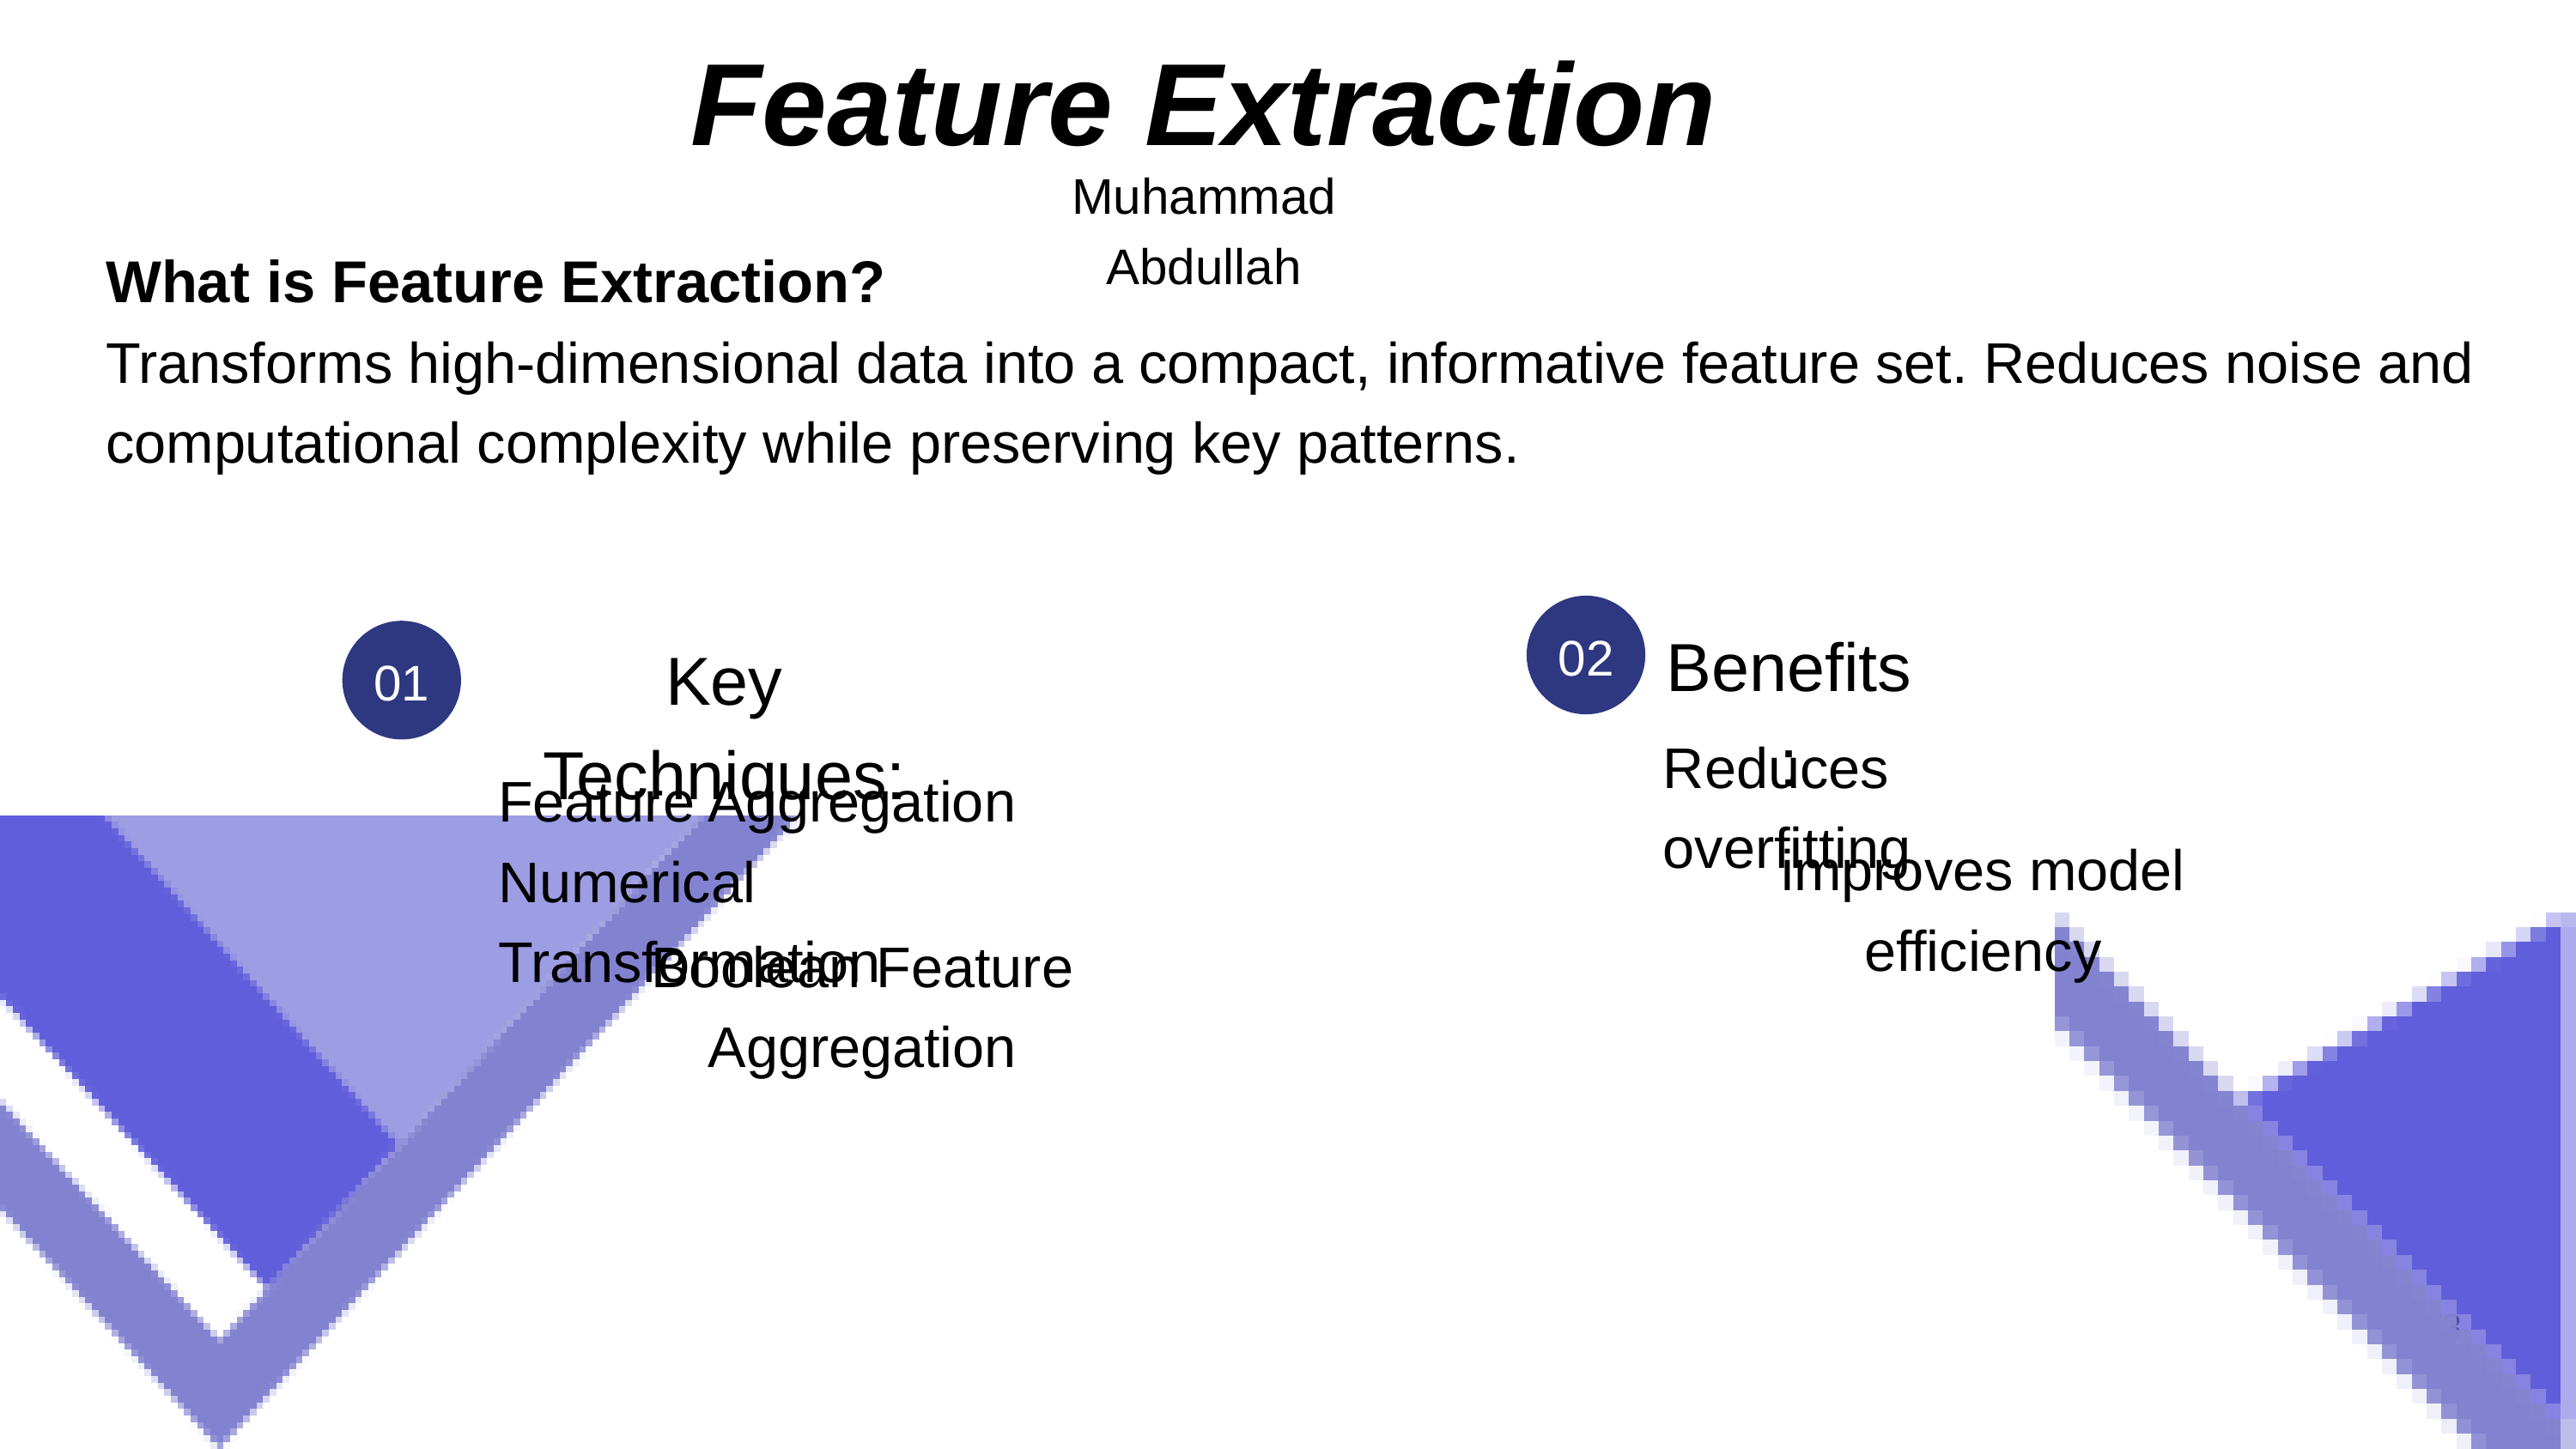

Feature Extraction
Muhammad Abdullah
What is Feature Extraction?
Transforms high-dimensional data into a compact, informative feature set. Reduces noise and computational complexity while preserving key patterns.

02
Benefits:

01
Key Techniques:
Reduces overfitting
Feature Aggregation
Numerical Transformation

improves model efficiency

Boolean Feature Aggregation
43